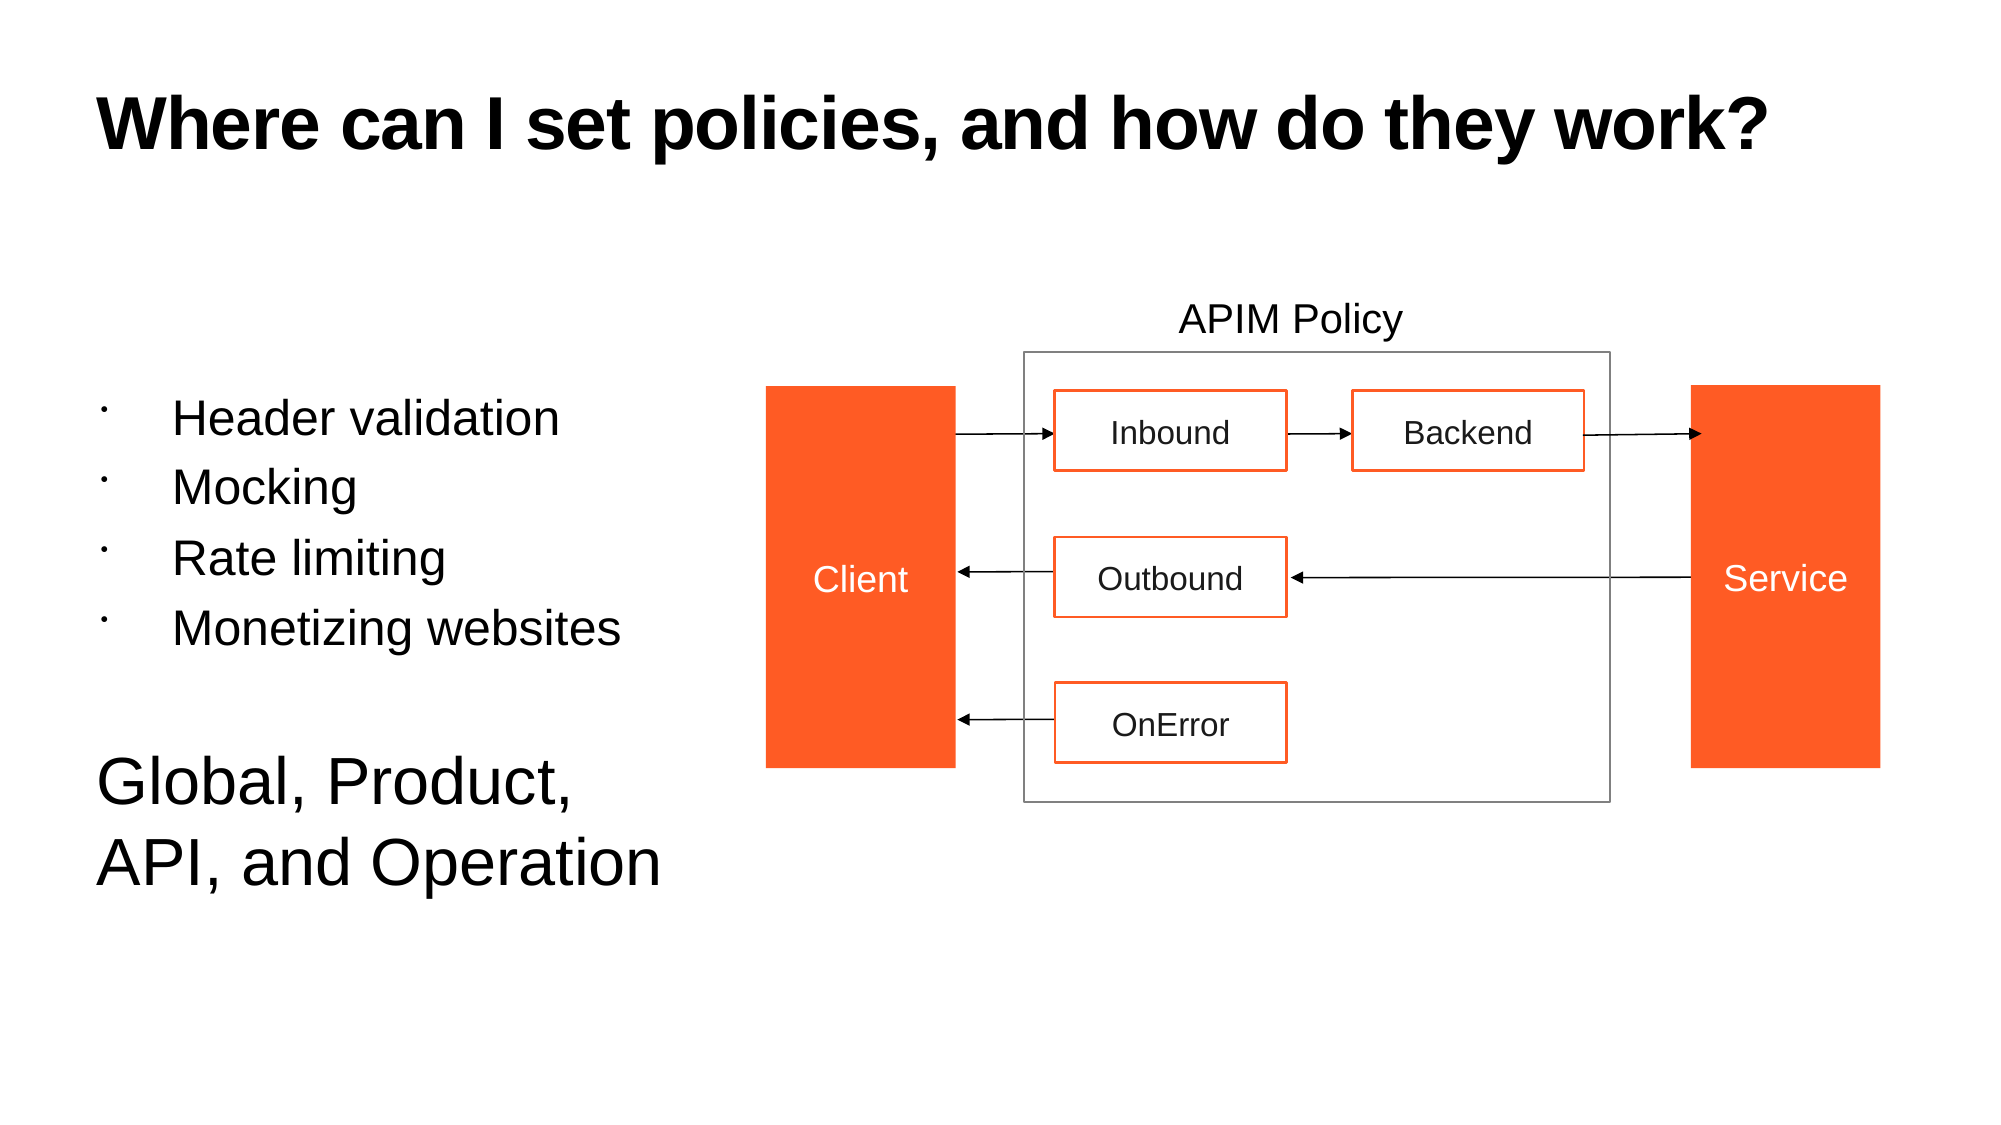

# Where can I set policies, and how do they work?
APIM Policy

Header validation
Mocking
Rate limiting
Monetizing websites

Global, Product, API, and Operation
Service
Client
Inbound
Backend
Outbound
OnError